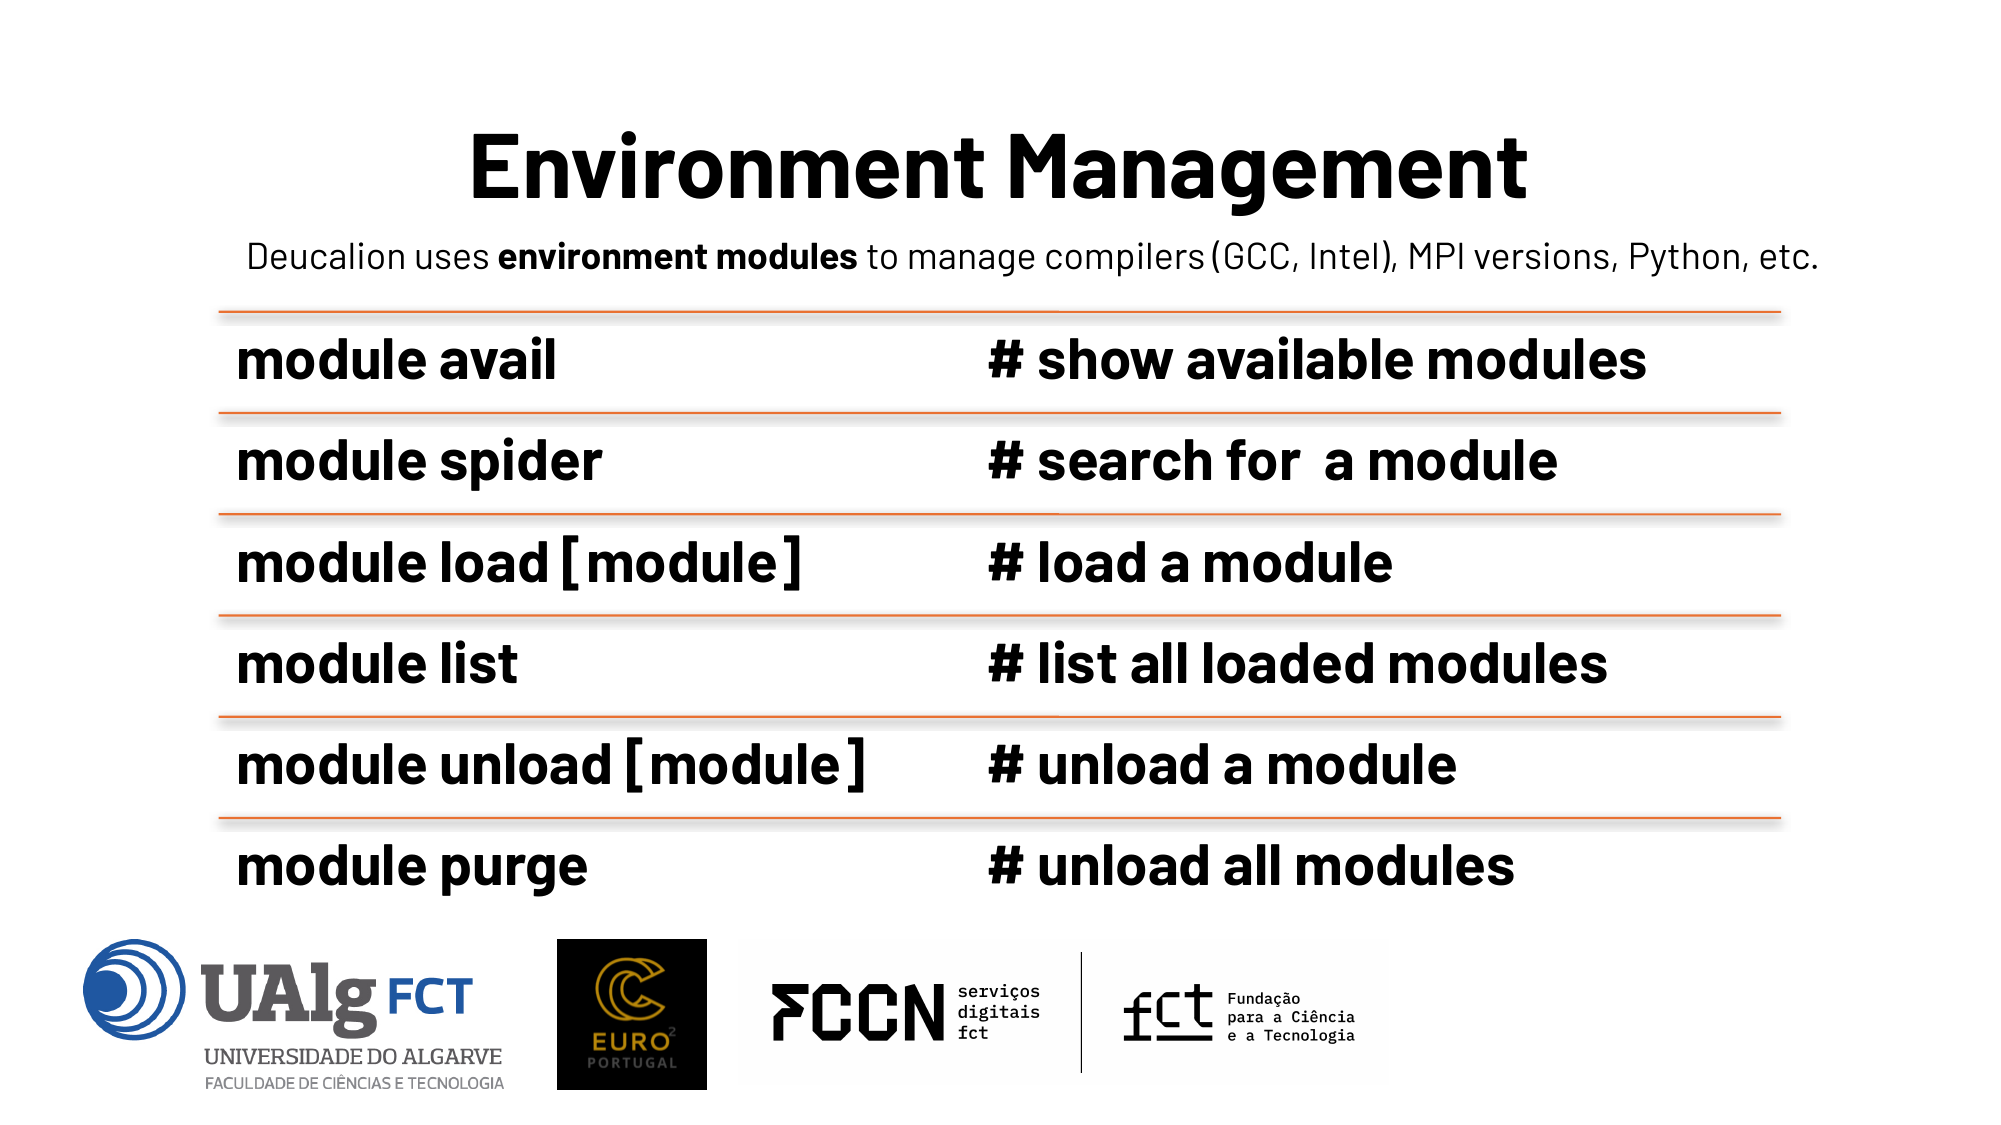

Environment Management
Deucalion uses environment modules to manage compilers (GCC, Intel), MPI versions, Python, etc.

module avail             	 	# show available modules
module spider			# search for  a module
module load [module]  		# load a module
module list               		# list all loaded modules
module unload [module]    	# unload a module
module purge              		# unload all modules